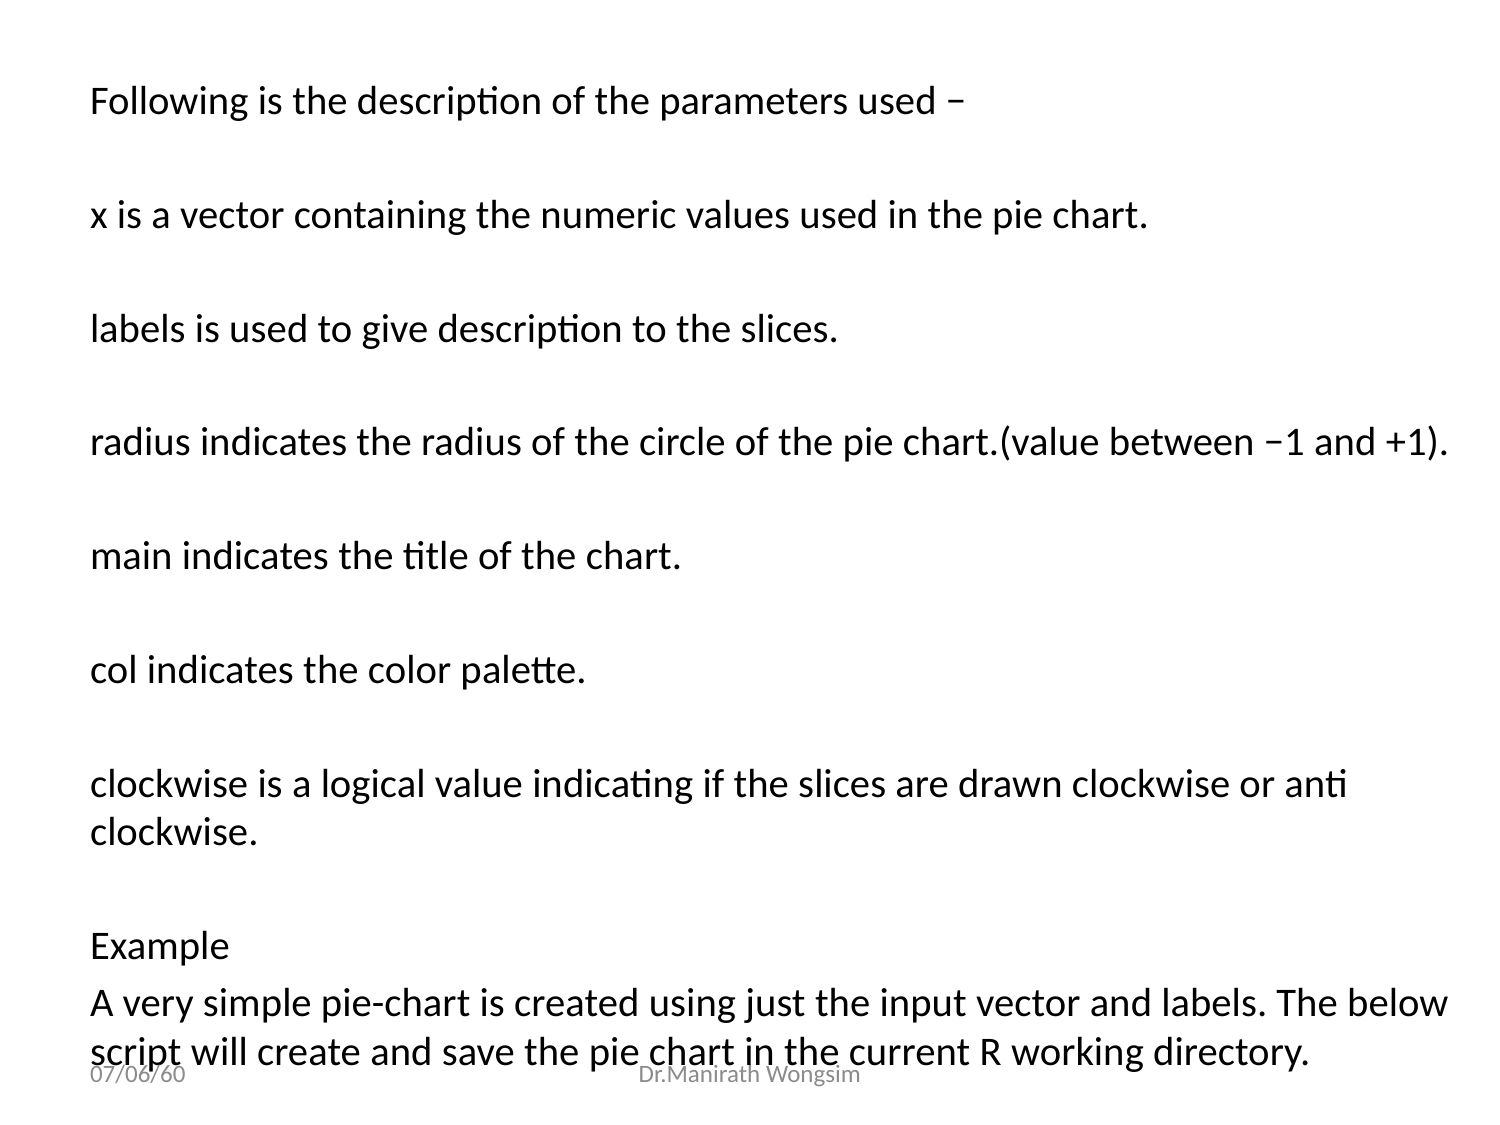

Following is the description of the parameters used −

x is a vector containing the numeric values used in the pie chart.

labels is used to give description to the slices.

radius indicates the radius of the circle of the pie chart.(value between −1 and +1).

main indicates the title of the chart.

col indicates the color palette.

clockwise is a logical value indicating if the slices are drawn clockwise or anti clockwise.

Example
A very simple pie-chart is created using just the input vector and labels. The below script will create and save the pie chart in the current R working directory.
07/06/60
Dr.Manirath Wongsim